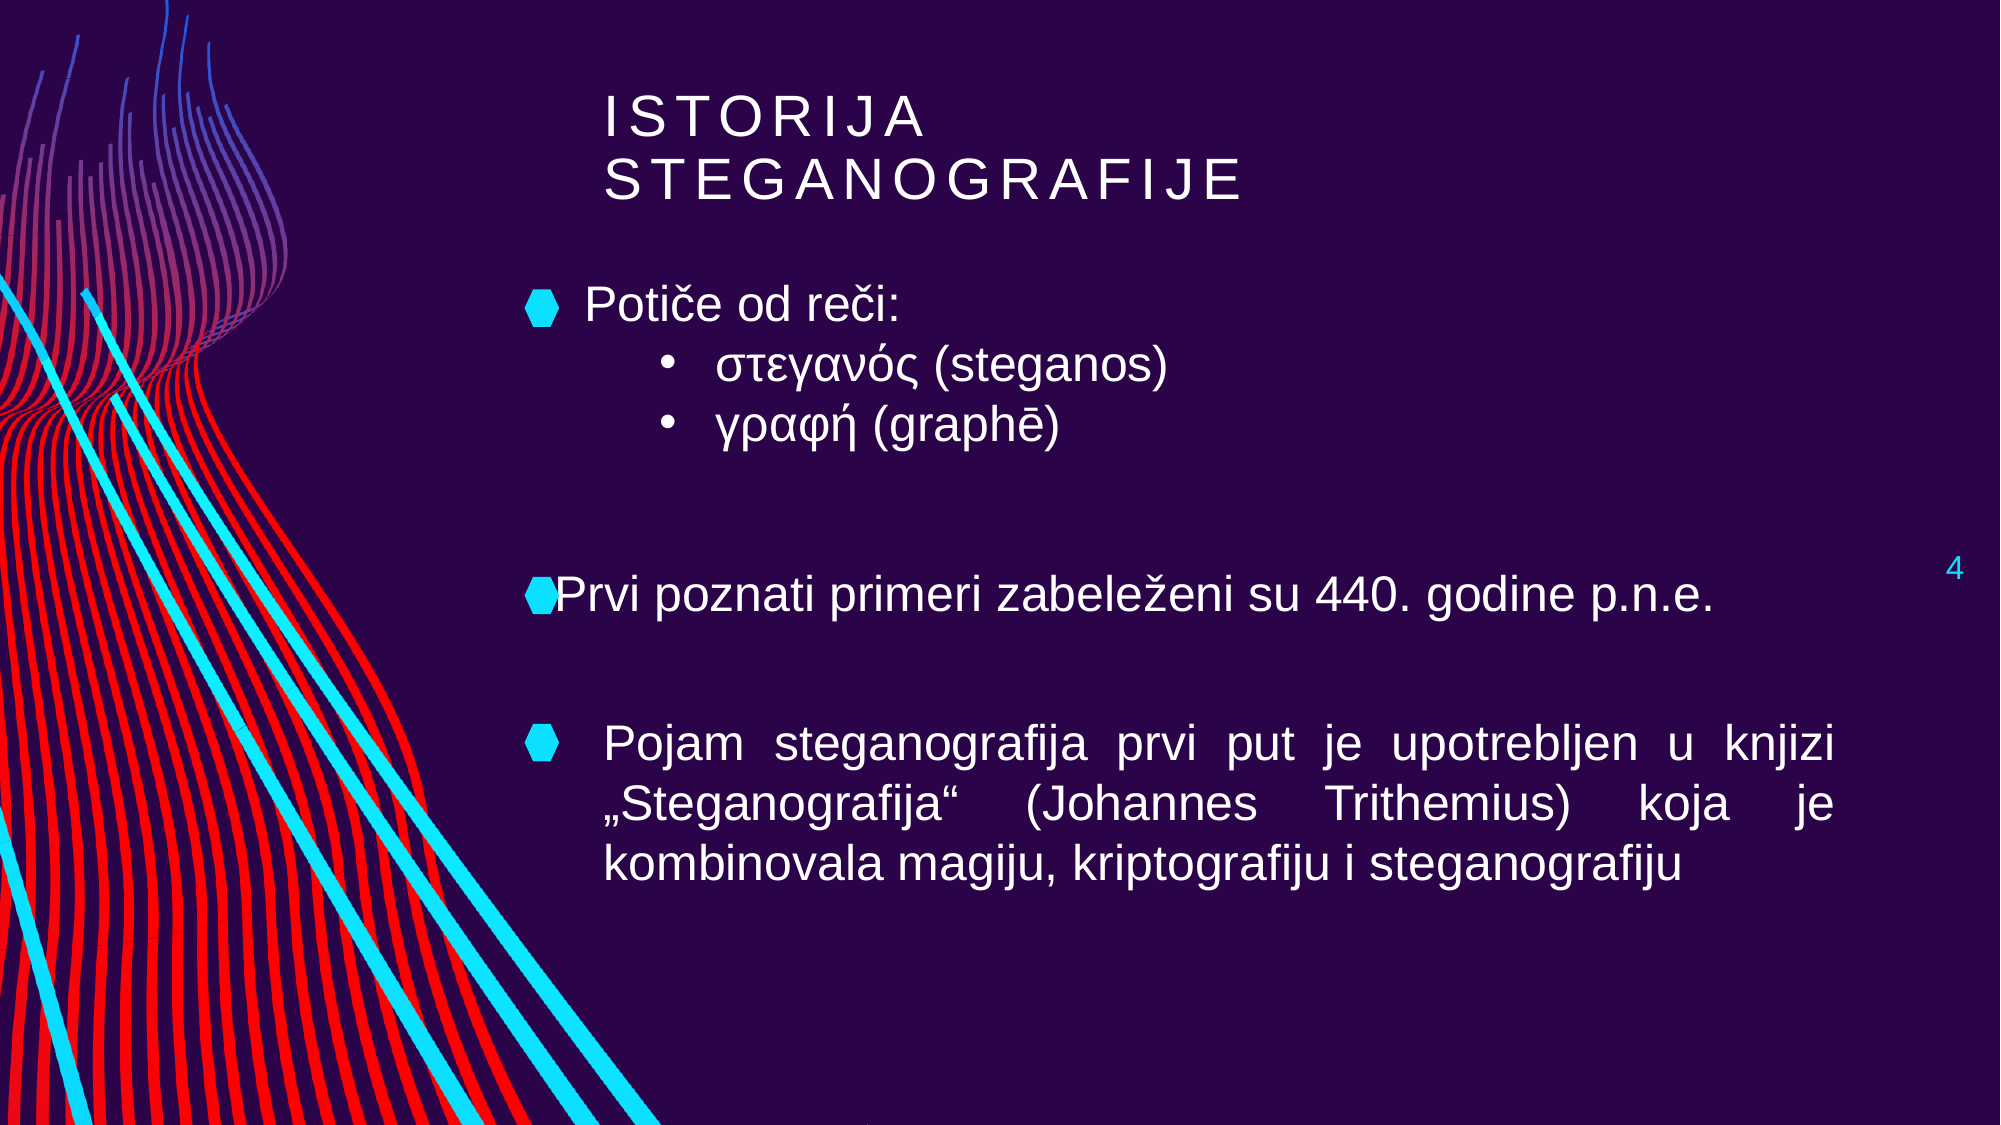

# Istorija steganografije
Potiče od reči:
στεγανός (steganos)
γραφή (graphē)

4
Prvi poznati primeri zabeleženi su 440. godine p.n.e.

Pojam steganografija prvi put je upotrebljen u knjizi „Steganografija“ (Johannes Trithemius) koja je kombinovala magiju, kriptografiju i steganografiju